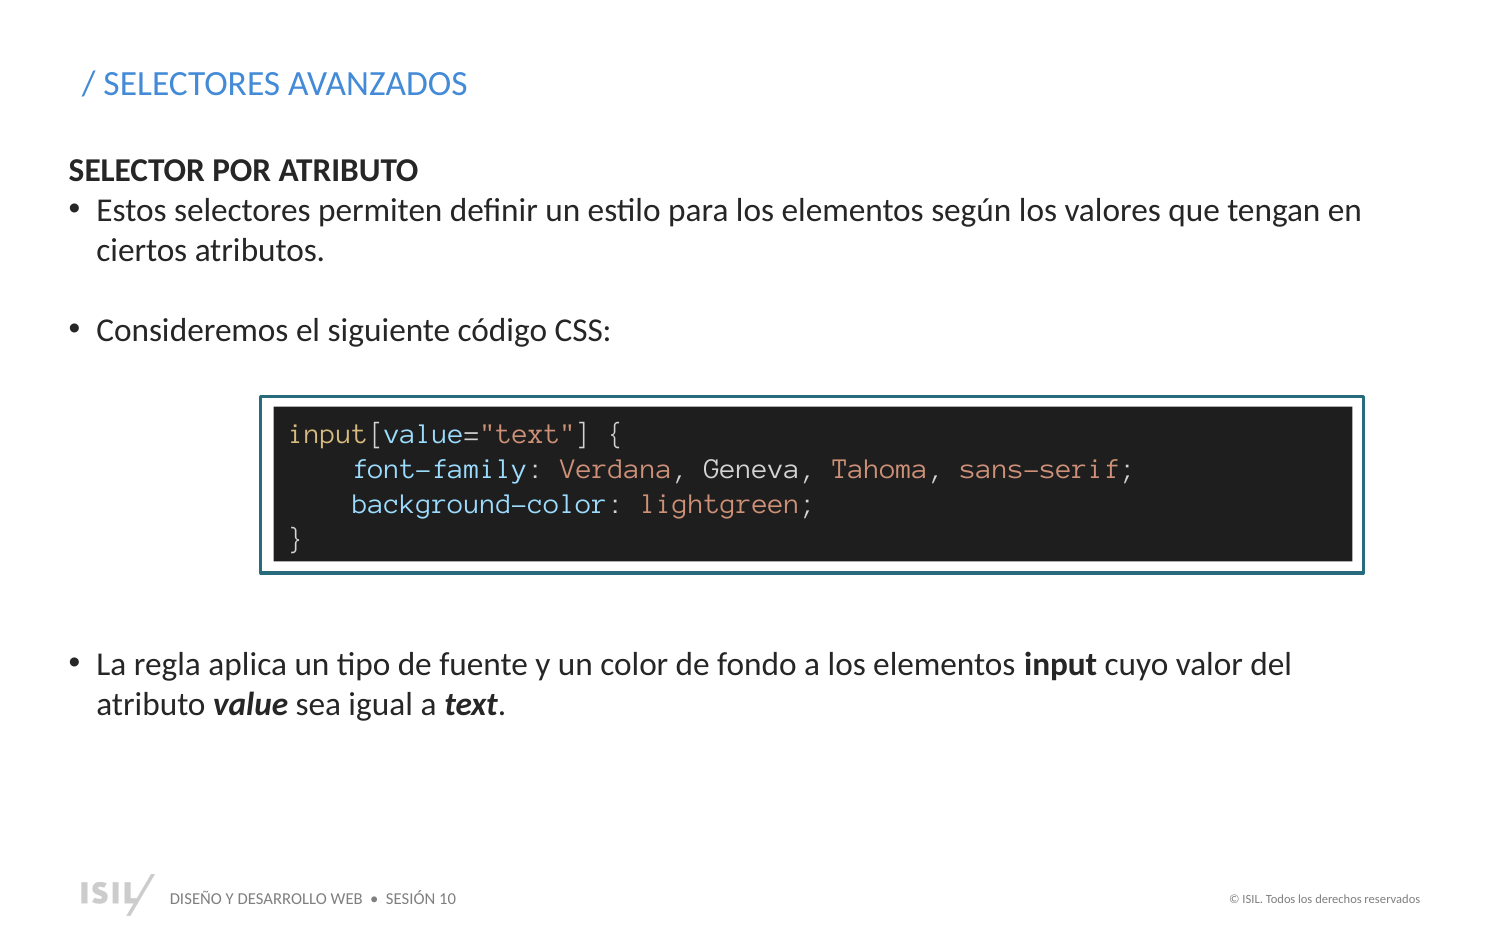

/ SELECTORES AVANZADOS
SELECTOR POR ATRIBUTO
Estos selectores permiten definir un estilo para los elementos según los valores que tengan en ciertos atributos.

Consideremos el siguiente código CSS:
V
input[value="text"] {
    font-family: Verdana, Geneva, Tahoma, sans-serif;
    background-color: lightgreen;
}
La regla aplica un tipo de fuente y un color de fondo a los elementos input cuyo valor del atributo value sea igual a text.